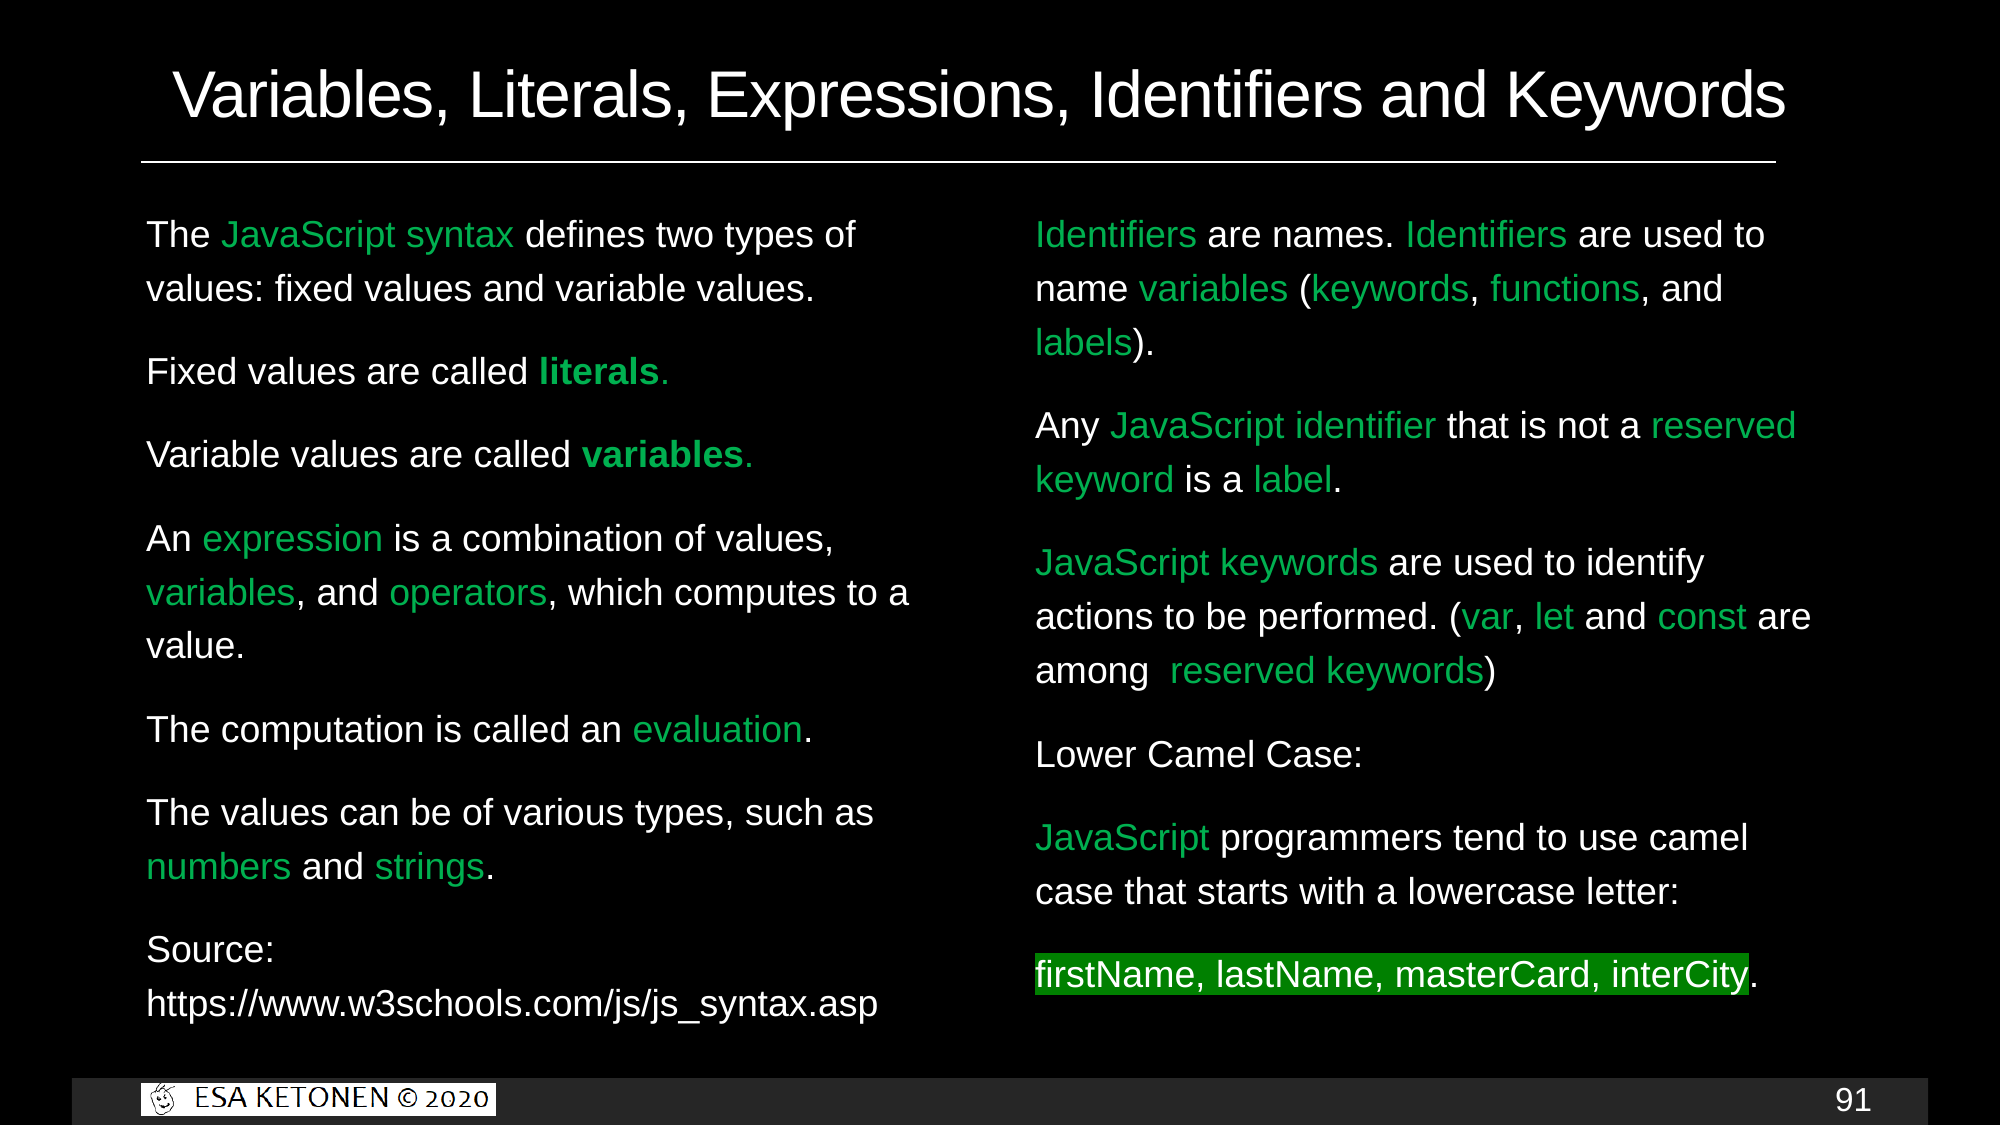

# Variables, Literals, Expressions, Identifiers and Keywords
Identifiers are names. Identifiers are used to name variables (keywords, functions, and labels).
Any JavaScript identifier that is not a reserved keyword is a label.
JavaScript keywords are used to identify actions to be performed. (var, let and const are among  reserved keywords)
Lower Camel Case:
JavaScript programmers tend to use camel case that starts with a lowercase letter:
firstName, lastName, masterCard, interCity.

The JavaScript syntax defines two types of values: fixed values and variable values.
Fixed values are called literals.
Variable values are called variables.
An expression is a combination of values, variables, and operators, which computes to a value.
The computation is called an evaluation.
The values can be of various types, such as numbers and strings.
Source: https://www.w3schools.com/js/js_syntax.asp
91